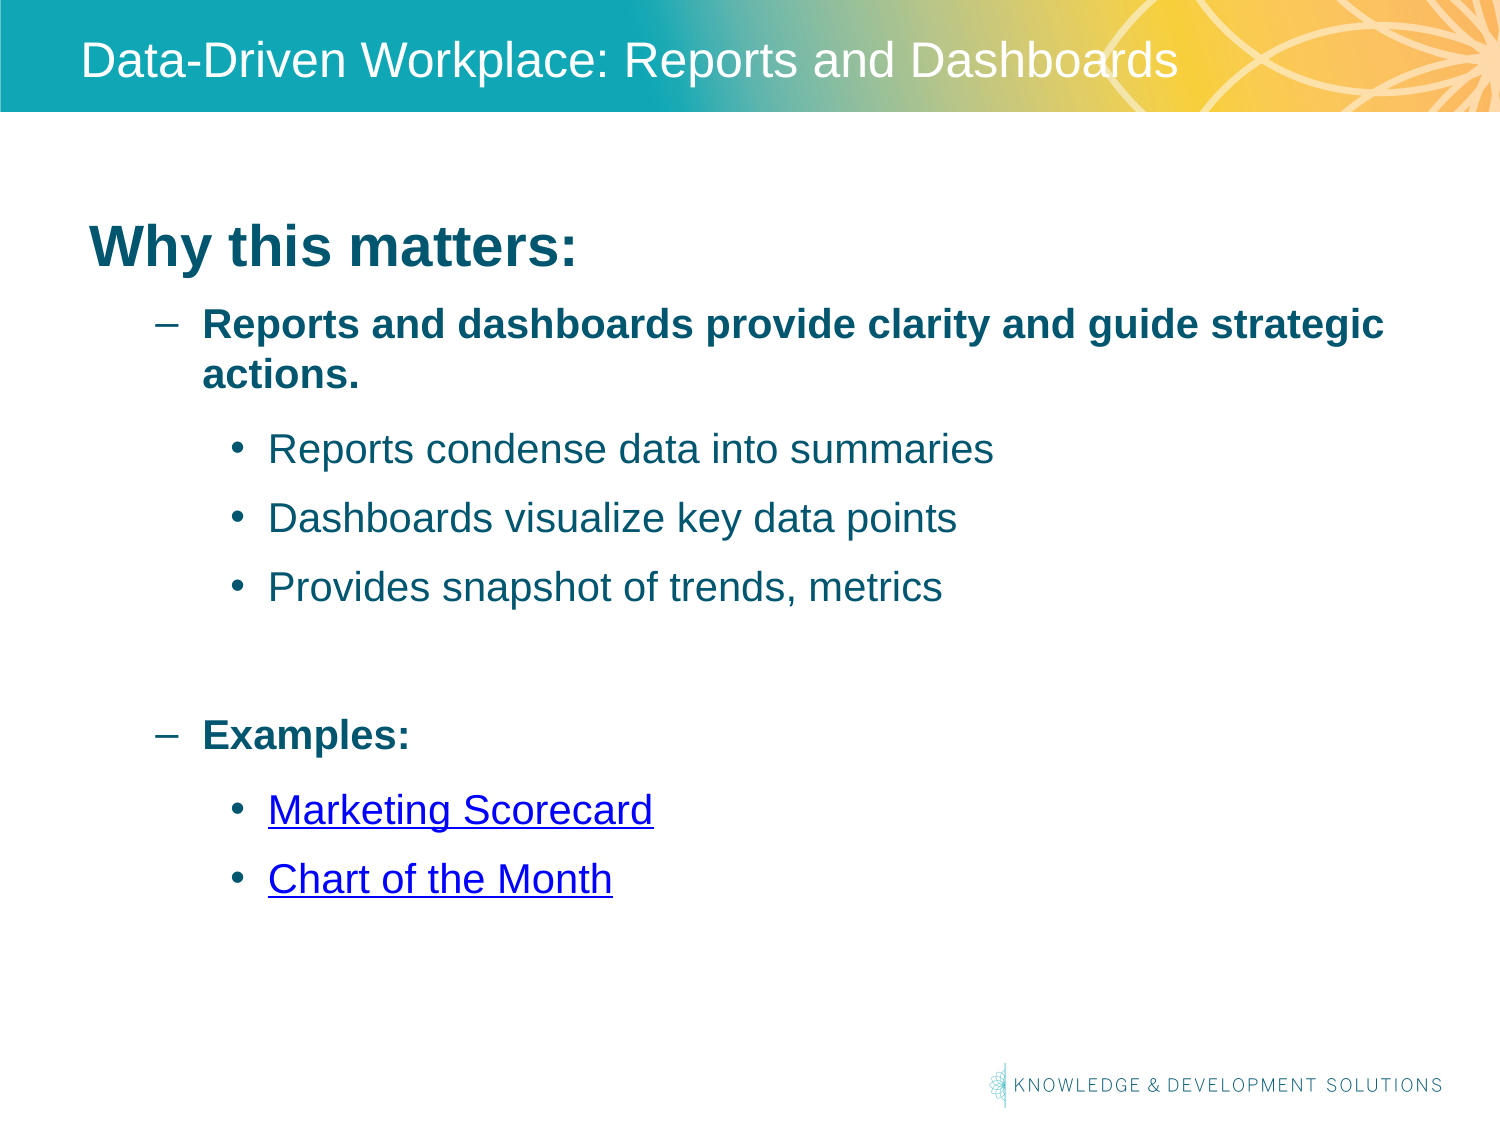

# Data-Driven Workplace: Reports and Dashboards
Why this matters:
Reports and dashboards provide clarity and guide strategic actions.
Reports condense data into summaries
Dashboards visualize key data points
Provides snapshot of trends, metrics

Examples:
Marketing Scorecard
Chart of the Month